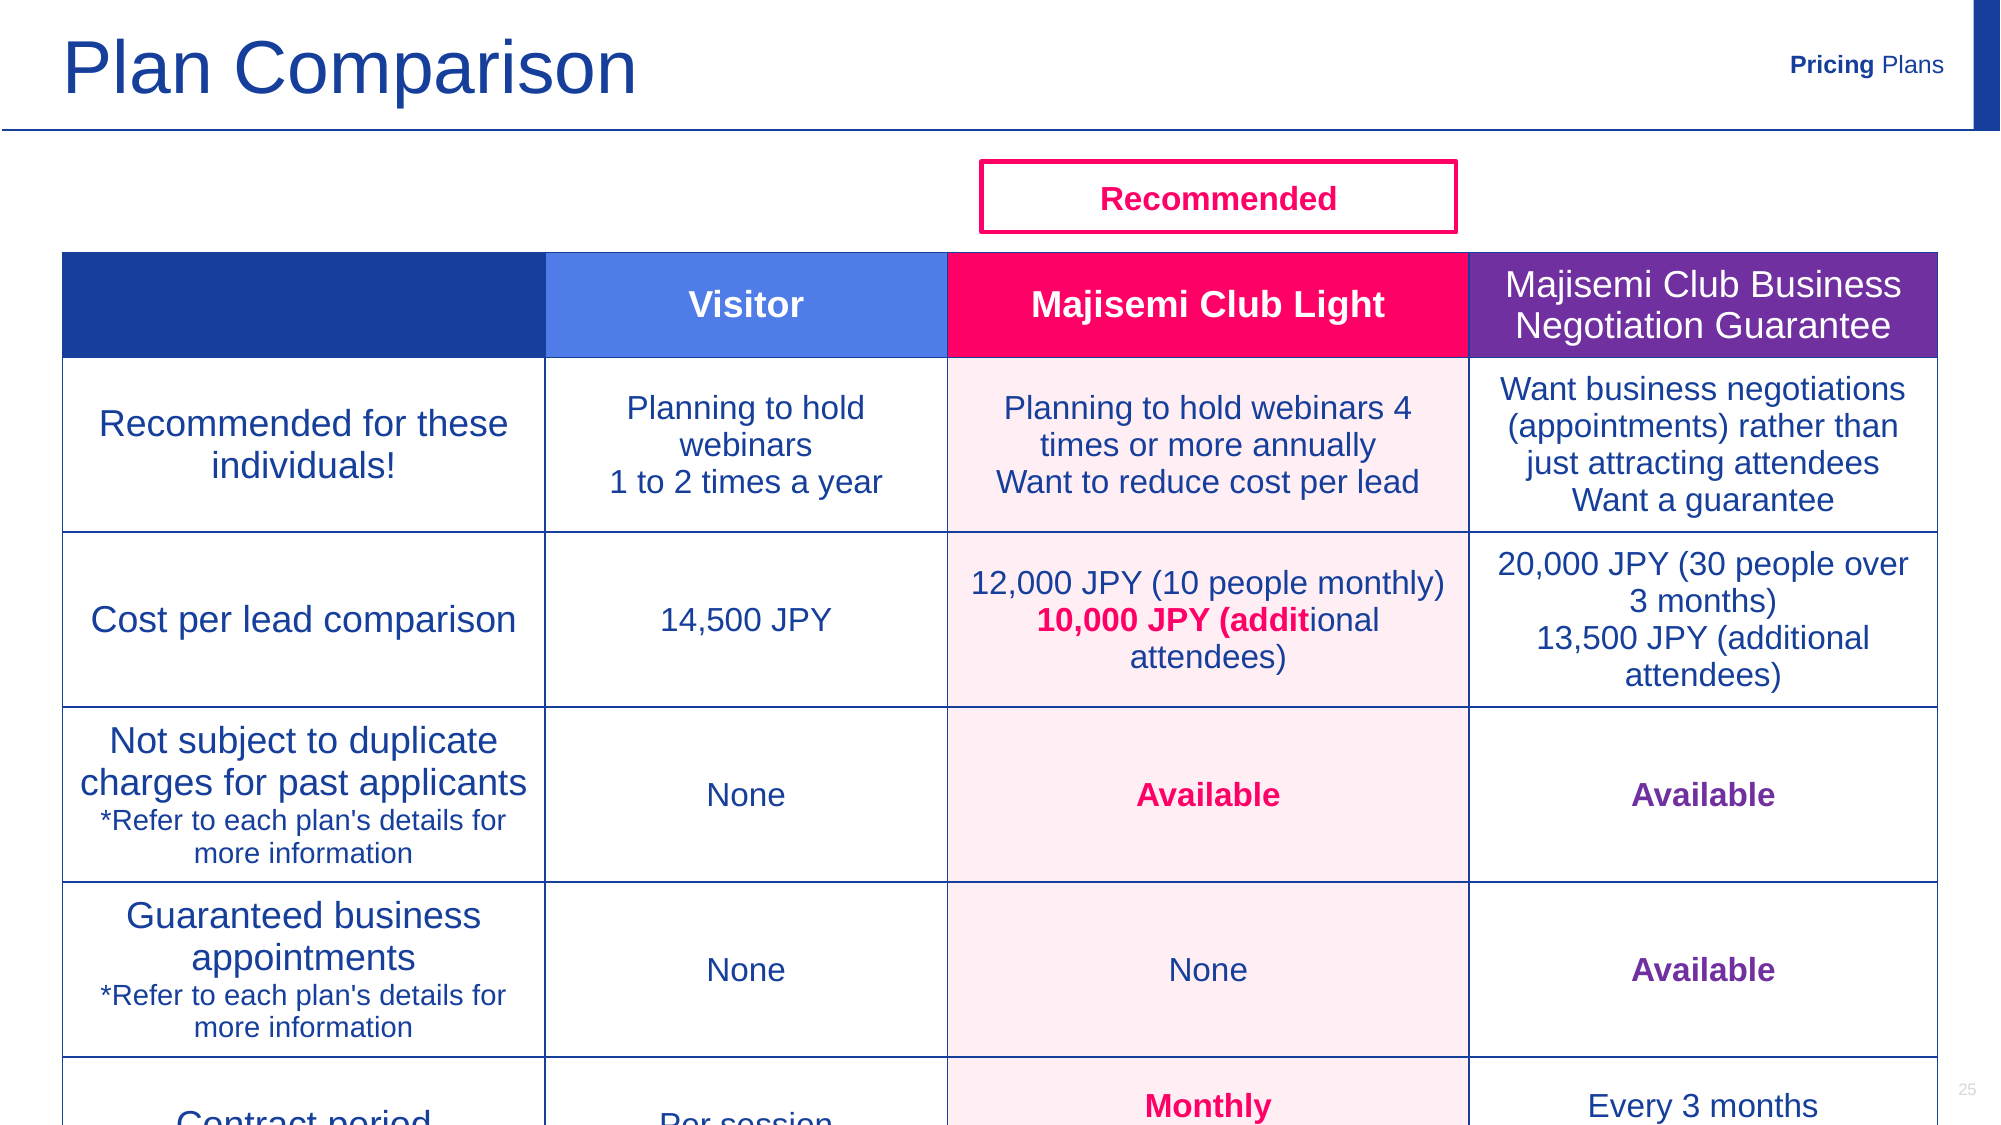

Plan Comparison
Pricing Plans
Recommended
|  | Visitor | Majisemi Club Light | Majisemi Club Business Negotiation Guarantee |
| --- | --- | --- | --- |
| Recommended for these individuals! | Planning to hold webinars 1 to 2 times a year | Planning to hold webinars 4 times or more annually Want to reduce cost per lead | Want business negotiations (appointments) rather than just attracting attendees Want a guarantee |
| Cost per lead comparison | 14,500 JPY | 12,000 JPY (10 people monthly) 10,000 JPY (additional attendees) | 20,000 JPY (30 people over 3 months) 13,500 JPY (additional attendees) |
| Not subject to duplicate charges for past applicants \*Refer to each plan's details for more information | None | Available | Available |
| Guaranteed business appointments \*Refer to each plan's details for more information | None | None | Available |
| Contract period | Per session | Monthly (automatic renewal) | Every 3 months (automatic renewal) |
©2018 MAJISEMI Inc.
25